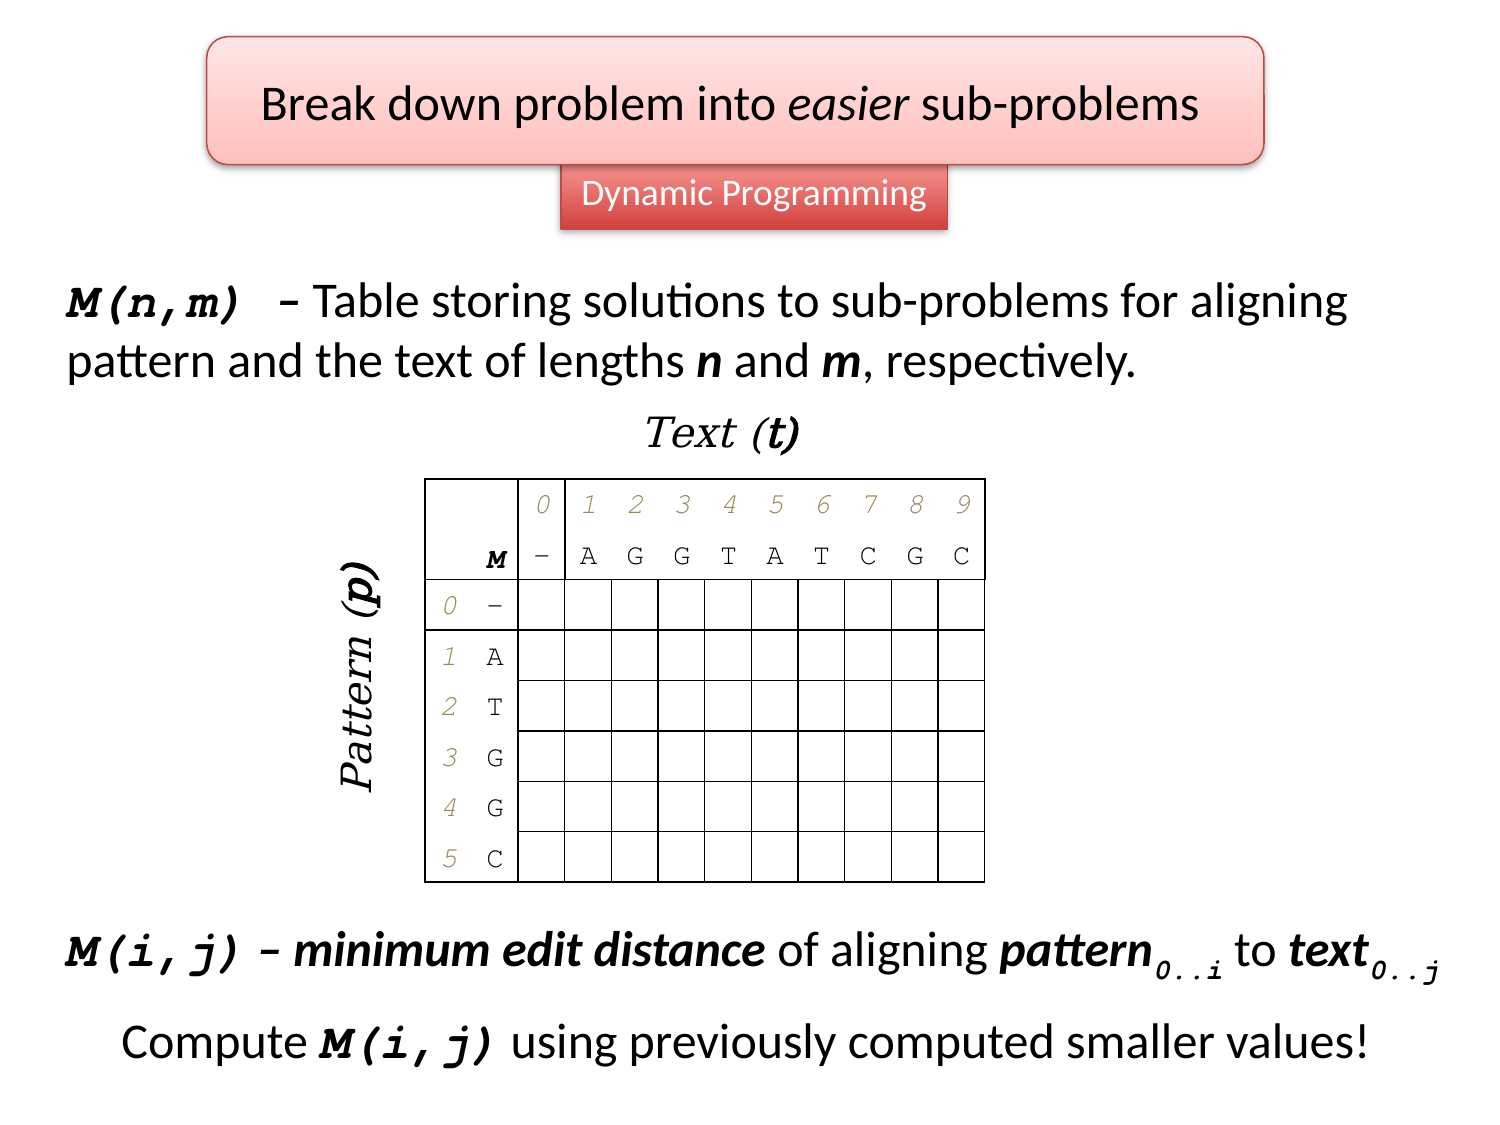

Break down problem into easier sub-problems
Dynamic Programming
M(n,m) – Table storing solutions to sub-problems for aligning pattern and the text of lengths n and m, respectively.
Text (t)
|  |  | 0 | 1 | 2 | 3 | 4 | 5 | 6 | 7 | 8 | 9 |
| --- | --- | --- | --- | --- | --- | --- | --- | --- | --- | --- | --- |
|  | M | - | A | G | G | T | A | T | C | G | C |
| 0 | - |  |  |  |  |  |  |  |  |  |  |
| 1 | A |  |  |  |  |  |  |  |  |  |  |
| 2 | T |  |  |  |  |  |  |  |  |  |  |
| 3 | G |  |  |  |  |  |  |  |  |  |  |
| 4 | G |  |  |  |  |  |  |  |  |  |  |
| 5 | C |  |  |  |  |  |  |  |  |  |  |
Pattern (p)
M(i,j) – minimum edit distance of aligning pattern0..i to text0..j
Compute M(i,j) using previously computed smaller values!